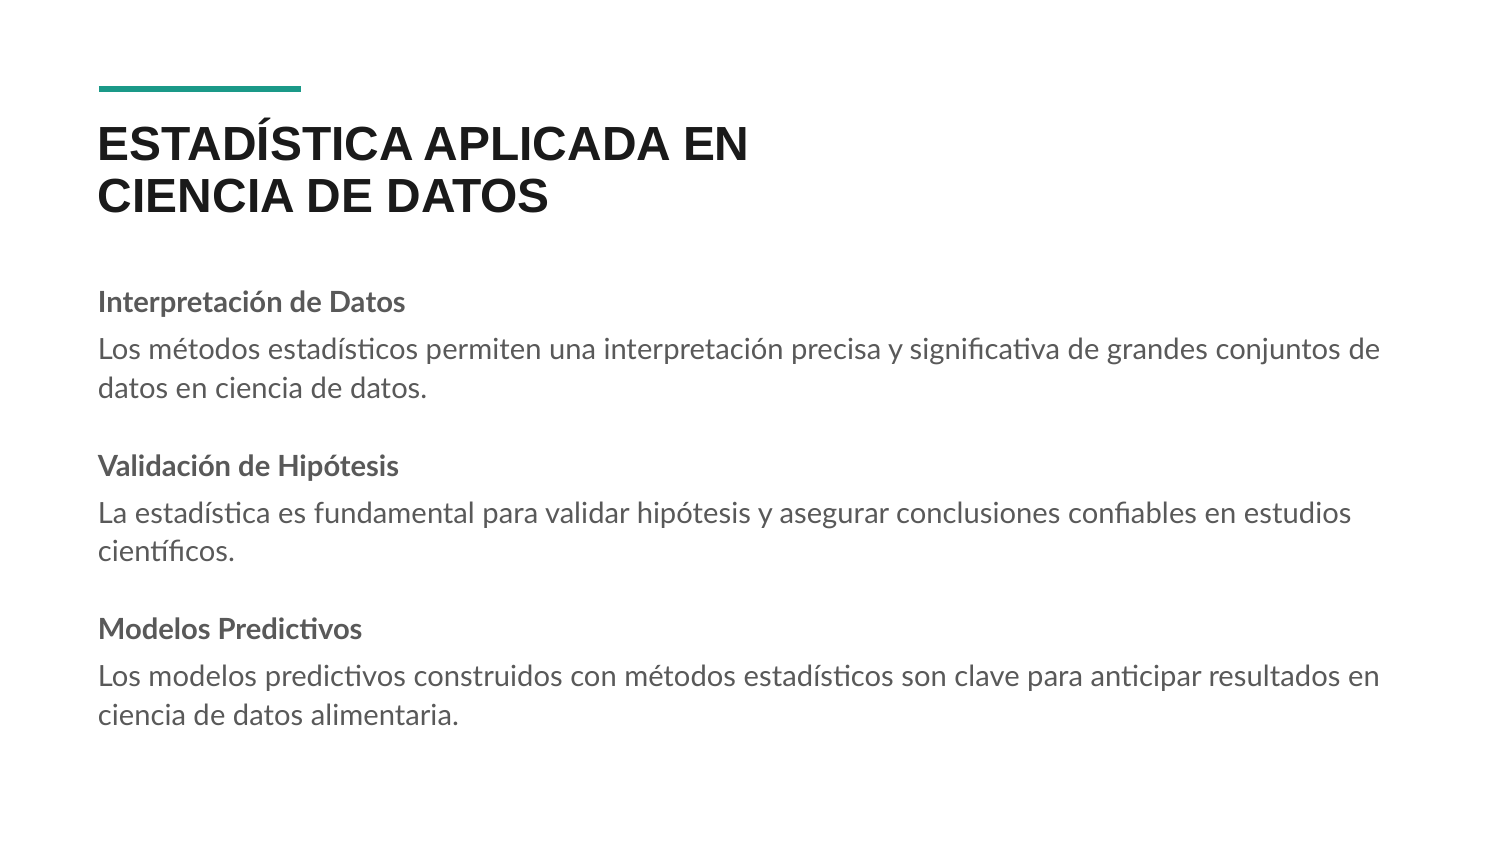

# ESTADÍSTICA APLICADA EN CIENCIA DE DATOS
Interpretación de Datos
Los métodos estadísticos permiten una interpretación precisa y significativa de grandes conjuntos de datos en ciencia de datos.
Validación de Hipótesis
La estadística es fundamental para validar hipótesis y asegurar conclusiones confiables en estudios científicos.
Modelos Predictivos
Los modelos predictivos construidos con métodos estadísticos son clave para anticipar resultados en ciencia de datos alimentaria.